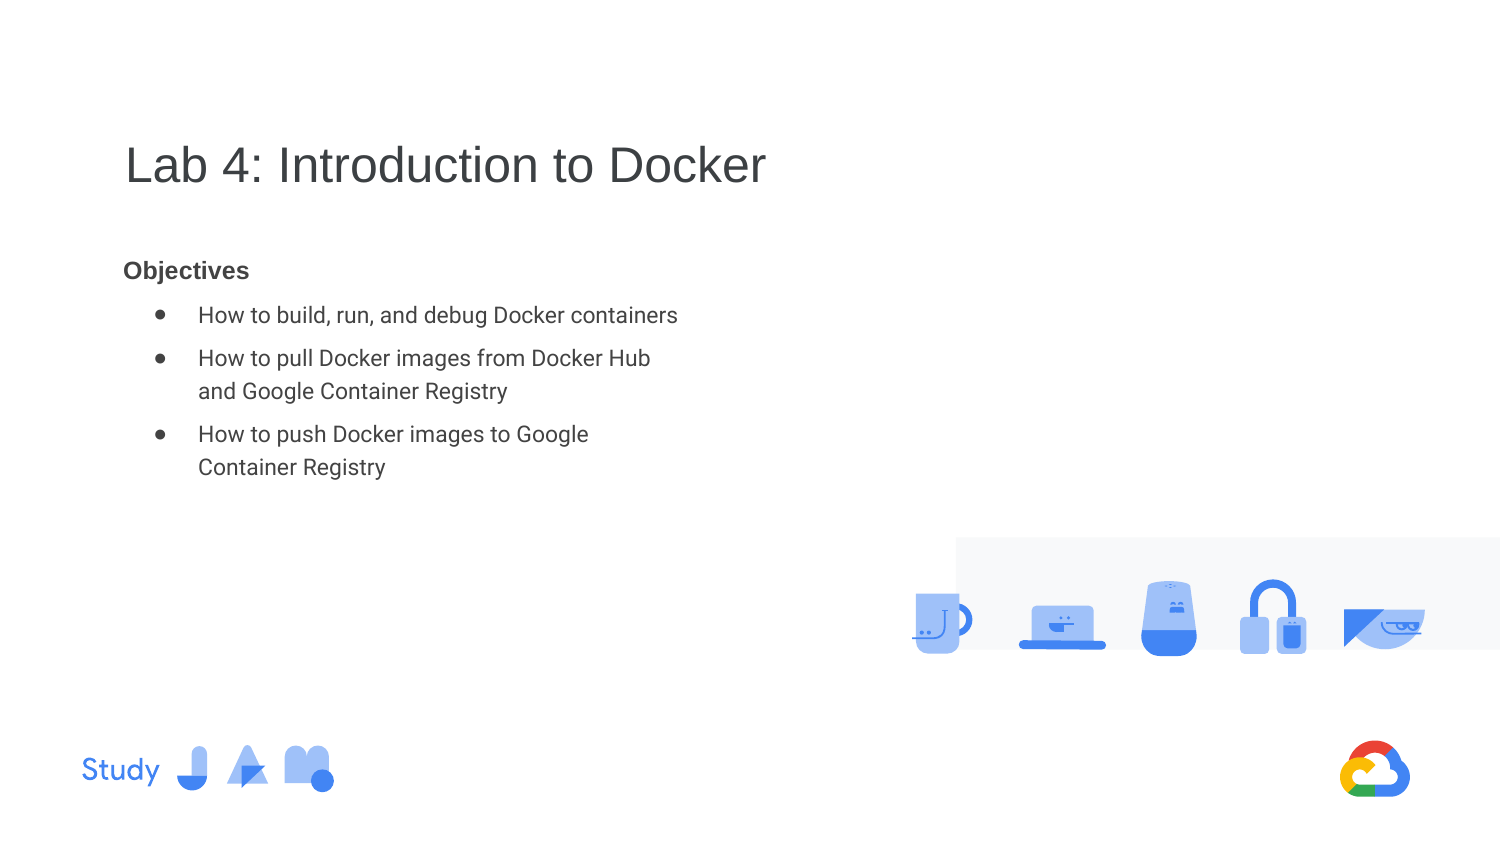

# Lab 4: Introduction to Docker
Objectives
How to build, run, and debug Docker containers
How to pull Docker images from Docker Hub
and Google Container Registry
How to push Docker images to Google
Container Registry